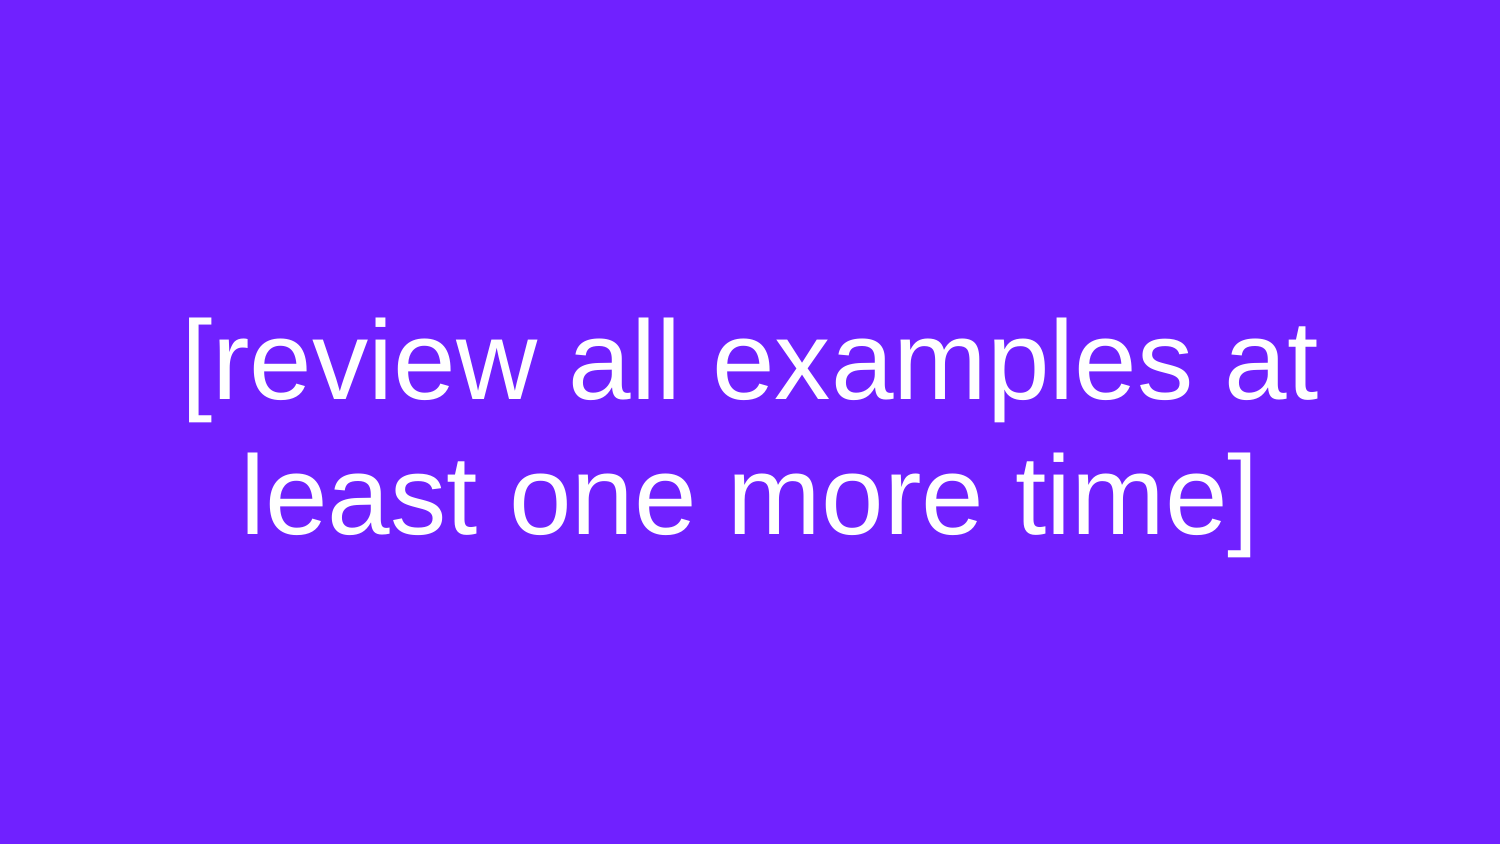

# [review all examples at least one more time]